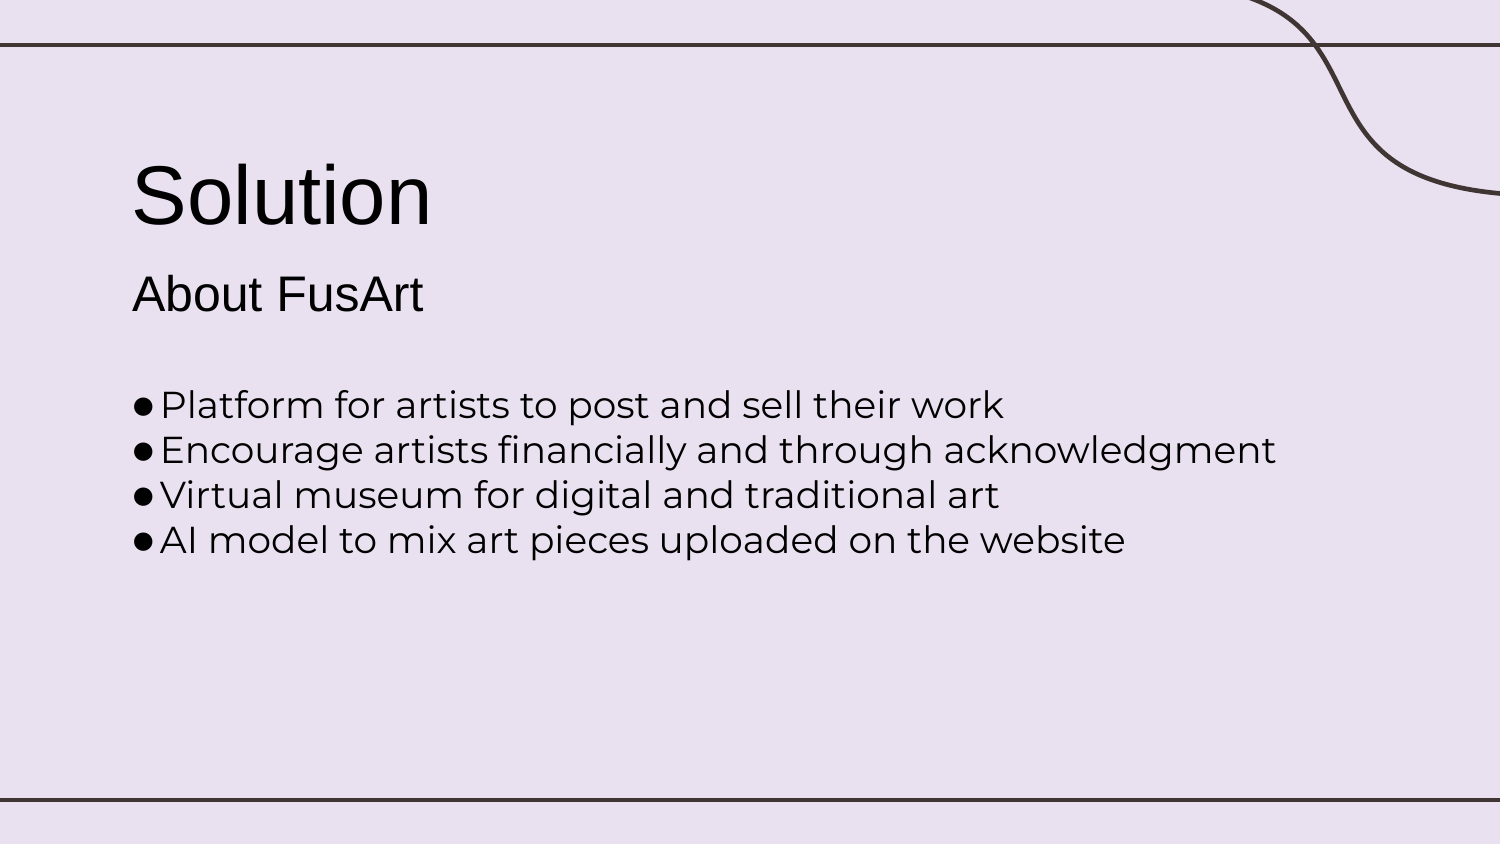

Solution
# About FusArt
Platform for artists to post and sell their work
Encourage artists financially and through acknowledgment
Virtual museum for digital and traditional art
AI model to mix art pieces uploaded on the website